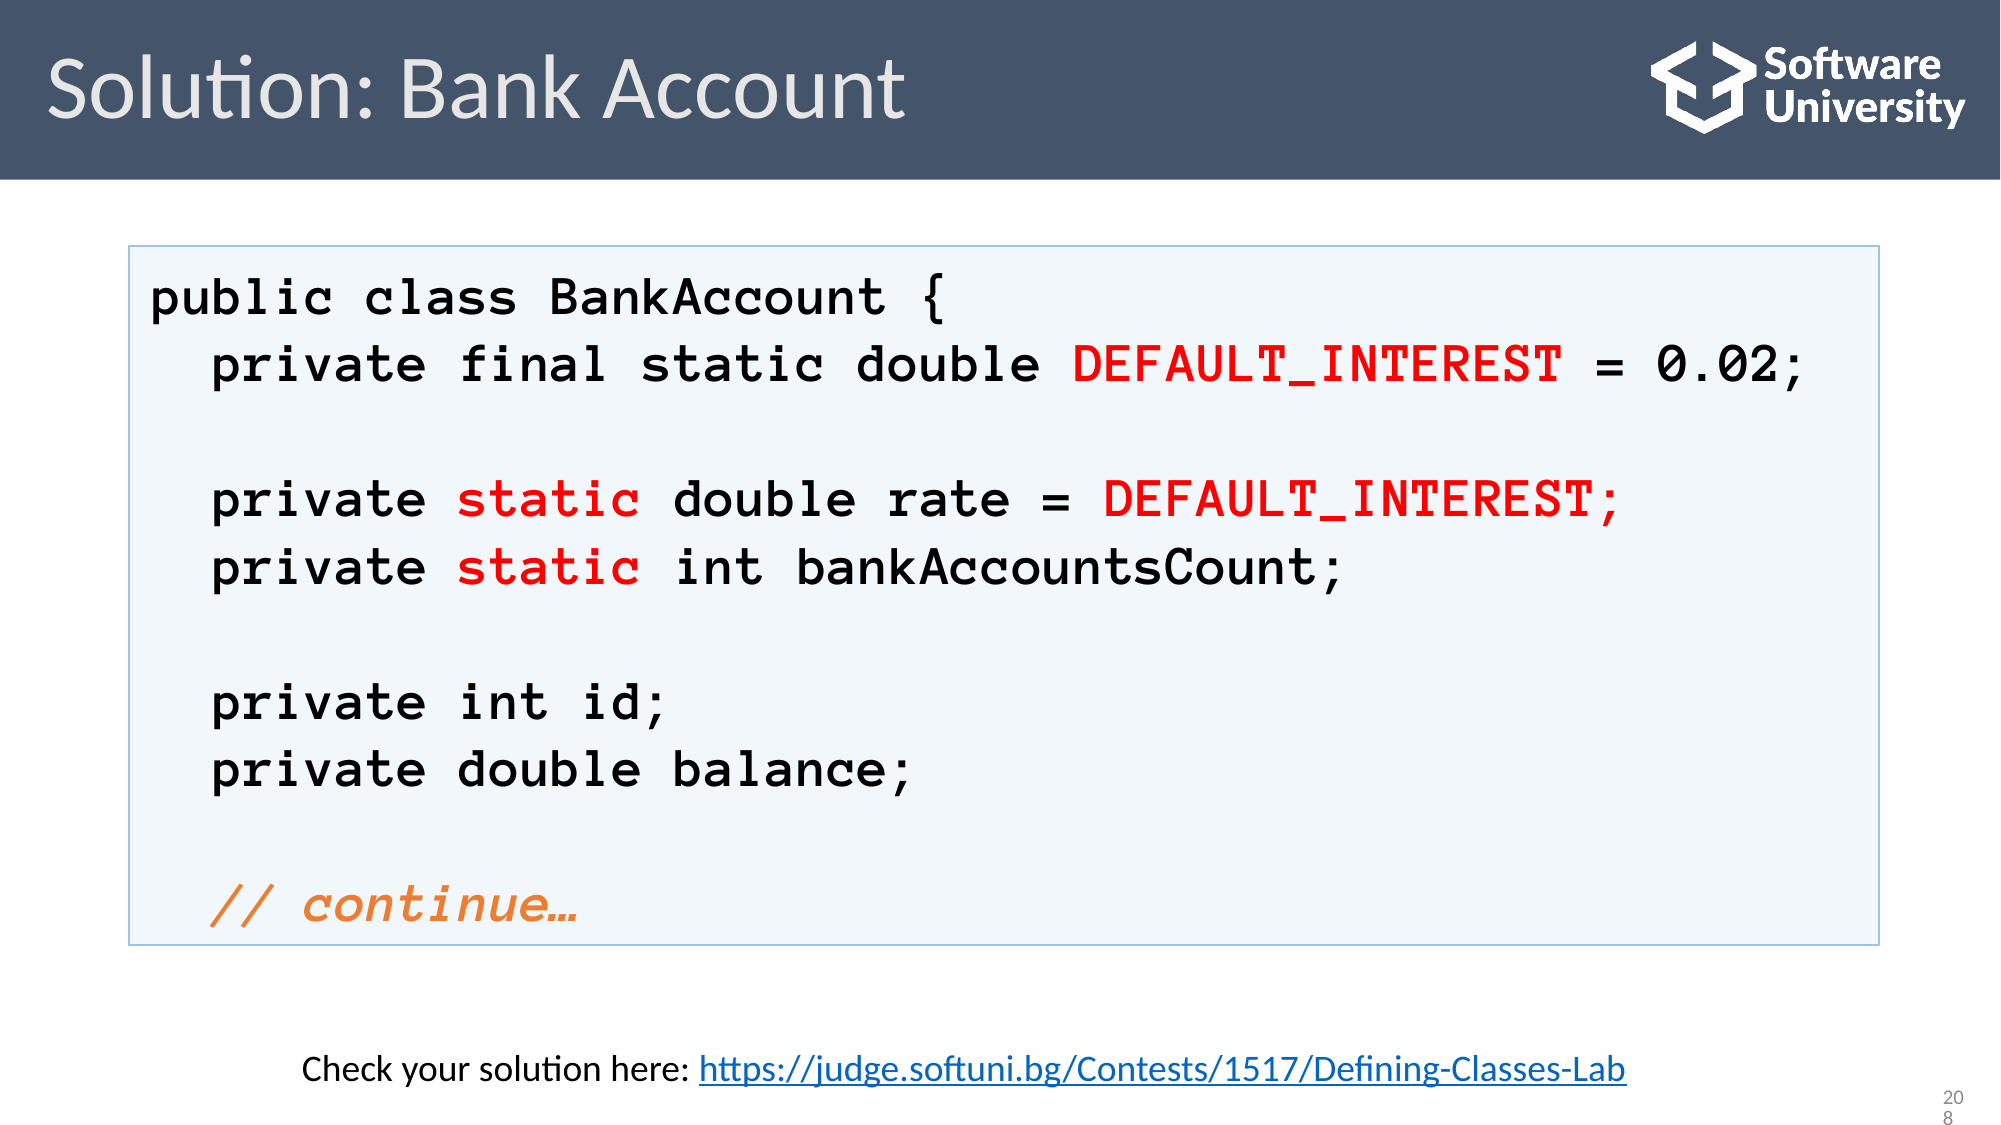

# Solution: Bank Account
public class BankAccount {
  private final static double DEFAULT_INTEREST = 0.02;

  private static double rate = DEFAULT_INTEREST;
  private static int bankAccountsCount;

  private int id;
  private double balance;

  // continue…
Check your solution here: https://judge.softuni.bg/Contests/1517/Defining-Classes-Lab
208